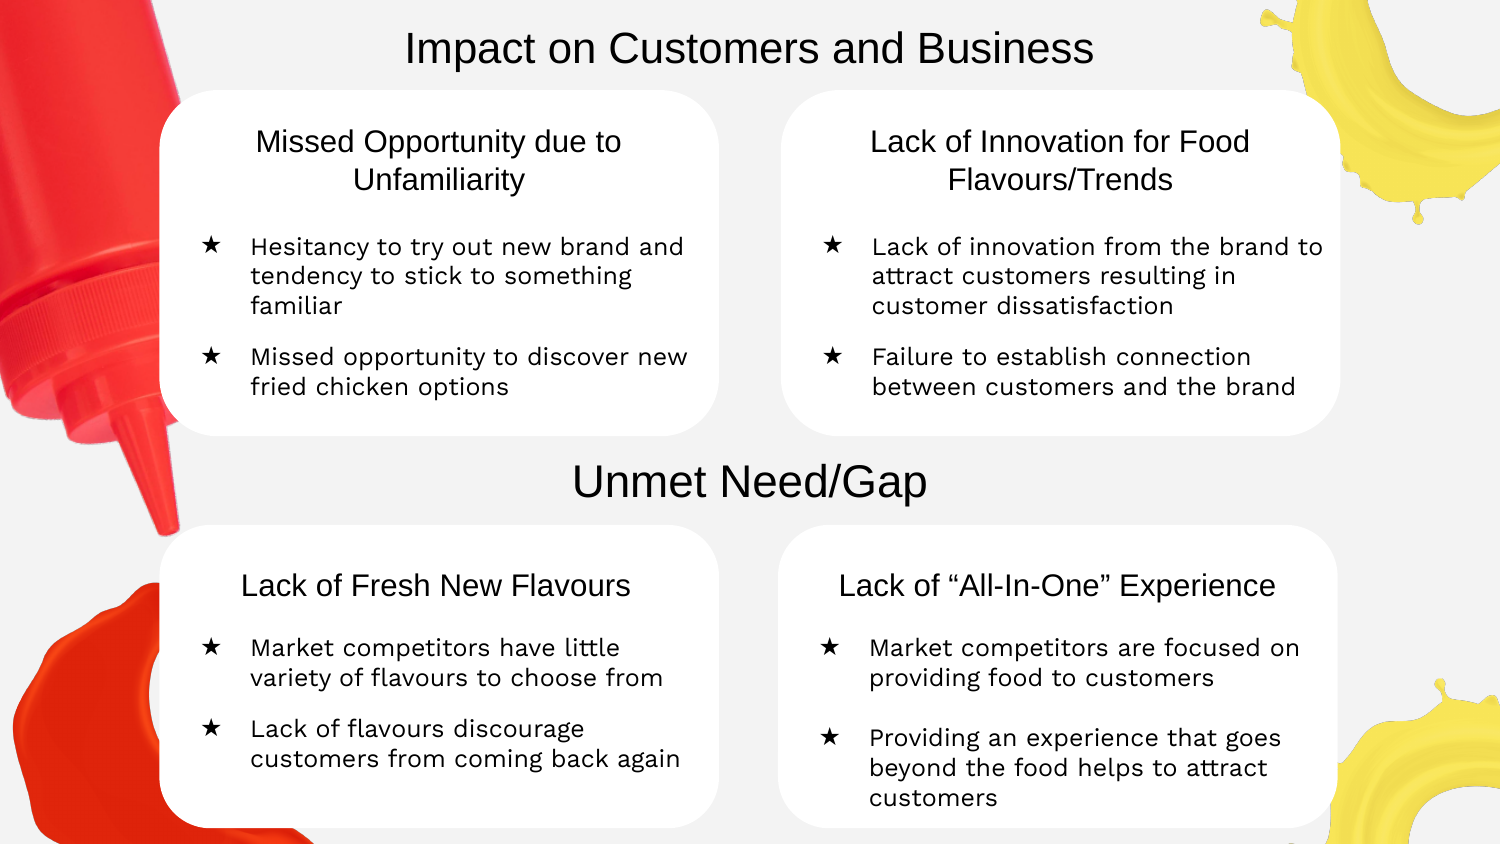

Impact on Customers and Business

Missed Opportunity due to Unfamiliarity
Lack of Innovation for Food Flavours/Trends
Hesitancy to try out new brand and tendency to stick to something familiar
Missed opportunity to discover new fried chicken options
Lack of innovation from the brand to attract customers resulting in customer dissatisfaction
Failure to establish connection between customers and the brand
Unmet Need/Gap

Lack of Fresh New Flavours
Lack of “All-In-One” Experience
Market competitors have little variety of flavours to choose from
Lack of flavours discourage customers from coming back again
Market competitors are focused on providing food to customers

Providing an experience that goes beyond the food helps to attract customers